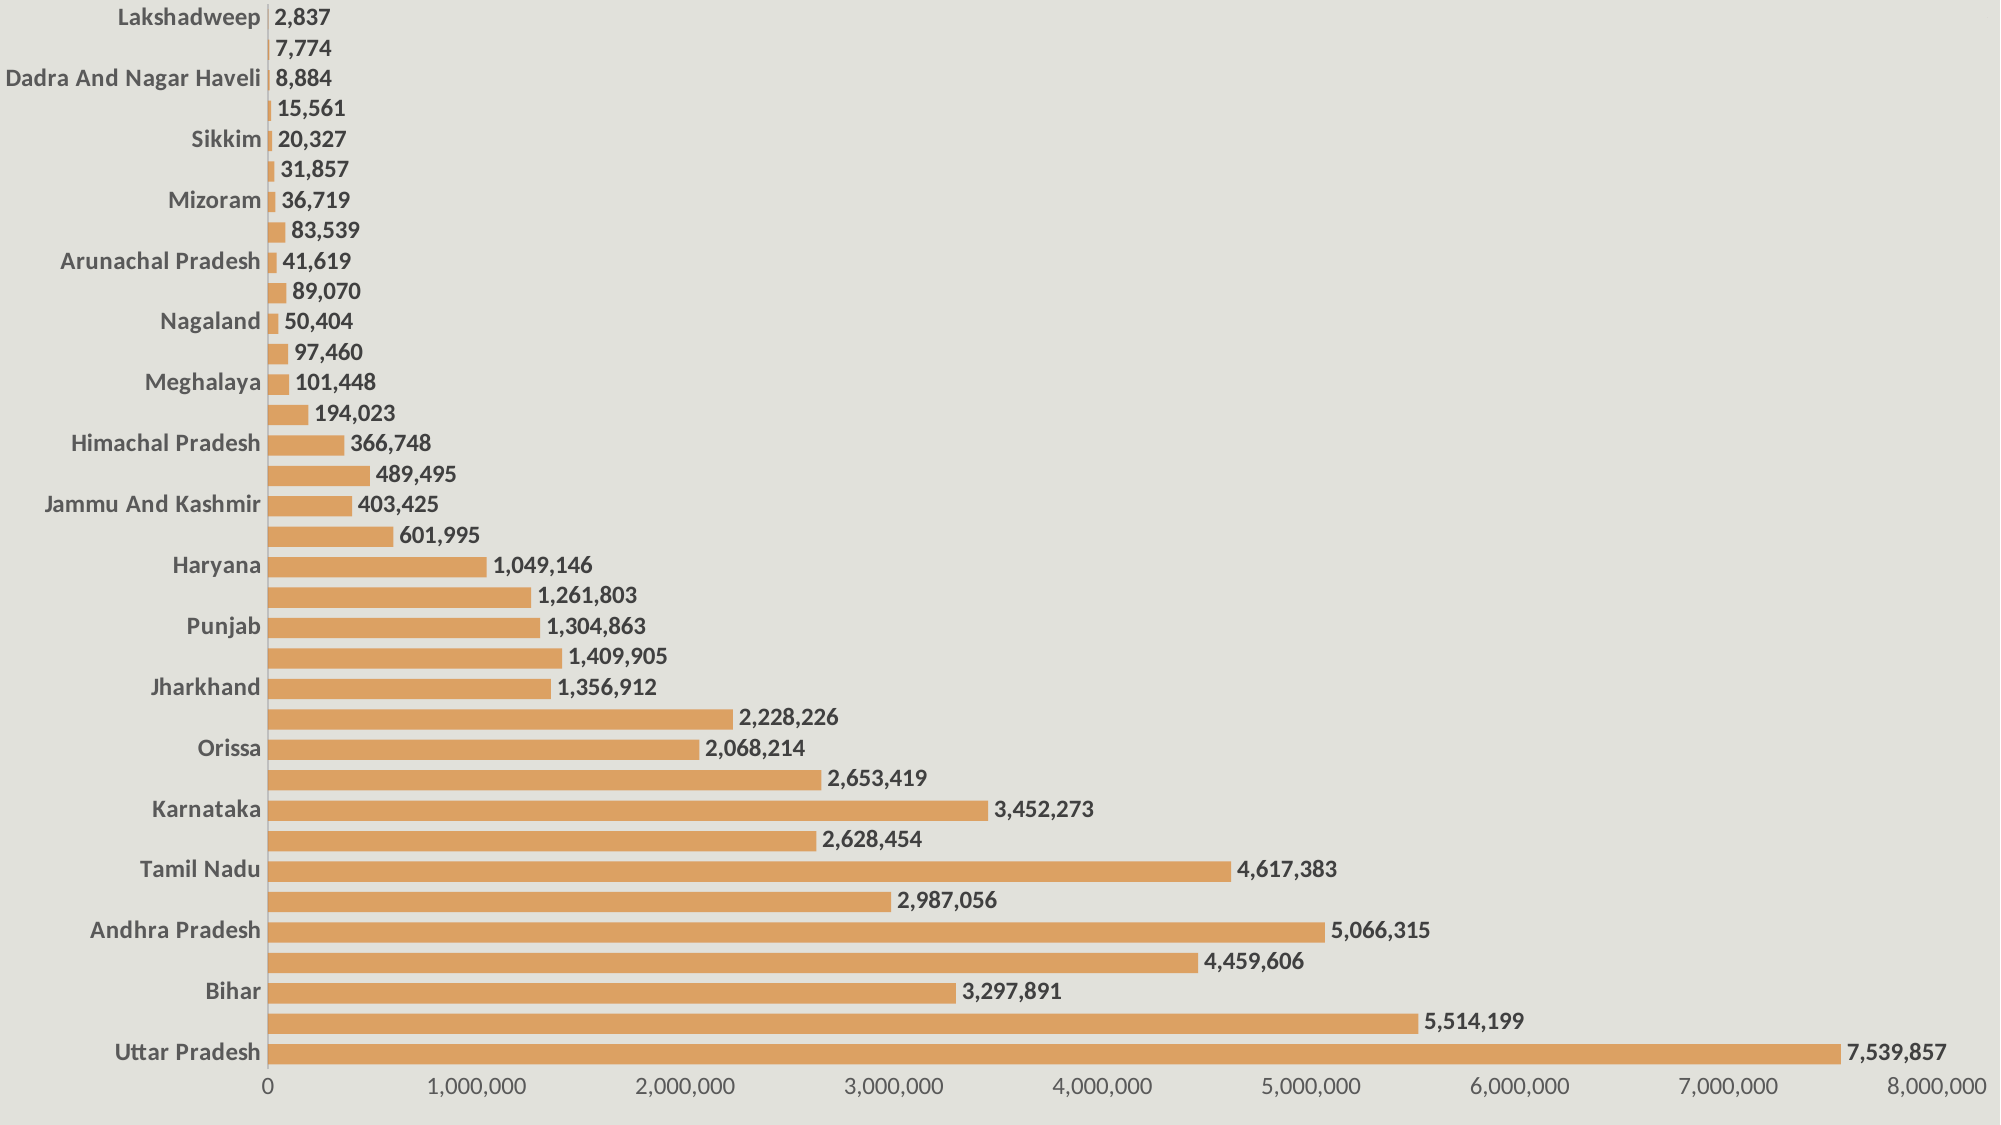

### Chart

| Category | Widowed |
|---|---|
| Uttar Pradesh | 7539857.0 |
| Maharashtra | 5514199.0 |
| Bihar | 3297891.0 |
| West Bengal | 4459606.0 |
| Andhra Pradesh | 5066315.0 |
| Madhya Pradesh | 2987056.0 |
| Tamil Nadu | 4617383.0 |
| Rajasthan | 2628454.0 |
| Karnataka | 3452273.0 |
| Gujarat | 2653419.0 |
| Orissa | 2068214.0 |
| Kerala | 2228226.0 |
| Jharkhand | 1356912.0 |
| Assam | 1409905.0 |
| Punjab | 1304863.0 |
| Chhattisgarh | 1261803.0 |
| Haryana | 1049146.0 |
| Delhi | 601995.0 |
| Jammu And Kashmir | 403425.0 |
| Uttarakhand | 489495.0 |
| Himachal Pradesh | 366748.0 |
| Tripura | 194023.0 |
| Meghalaya | 101448.0 |
| Manipur | 97460.0 |
| Nagaland | 50404.0 |
| Goa | 89070.0 |
| Arunachal Pradesh | 41619.0 |
| Puducherry | 83539.0 |
| Mizoram | 36719.0 |
| Chandigarh | 31857.0 |
| Sikkim | 20327.0 |
| Andaman And Nicobar Islands | 15561.0 |
| Dadra And Nagar Haveli | 8884.0 |
| Daman And Diu | 7774.0 |
| Lakshadweep | 2837.0 |
.
# .